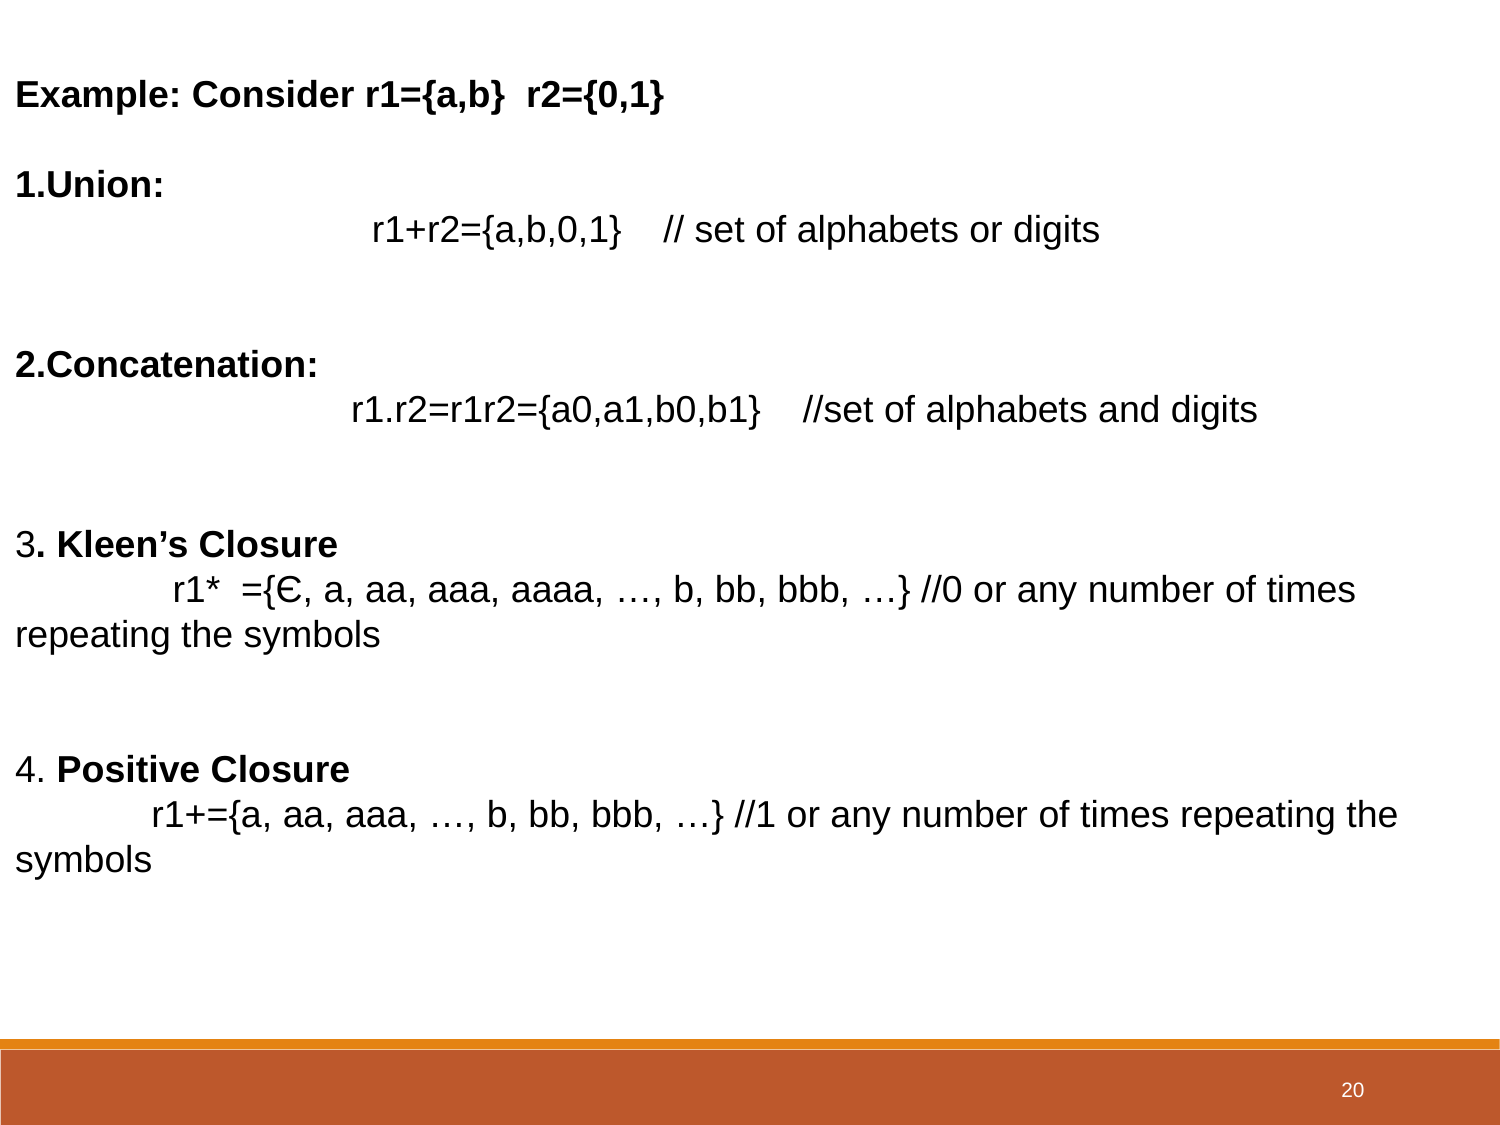

Example: Consider r1={a,b}  r2={0,1}

Union:
                                  r1+r2={a,b,0,1}    // set of alphabets or digits

Concatenation:
                                r1.r2=r1r2={a0,a1,b0,b1}    //set of alphabets and digits

3. Kleen’s Closure
               r1*  ={Є, a, aa, aaa, aaaa, …, b, bb, bbb, …} //0 or any number of times repeating the symbols

4. Positive Closure
             r1+={a, aa, aaa, …, b, bb, bbb, …} //1 or any number of times repeating the symbols

20